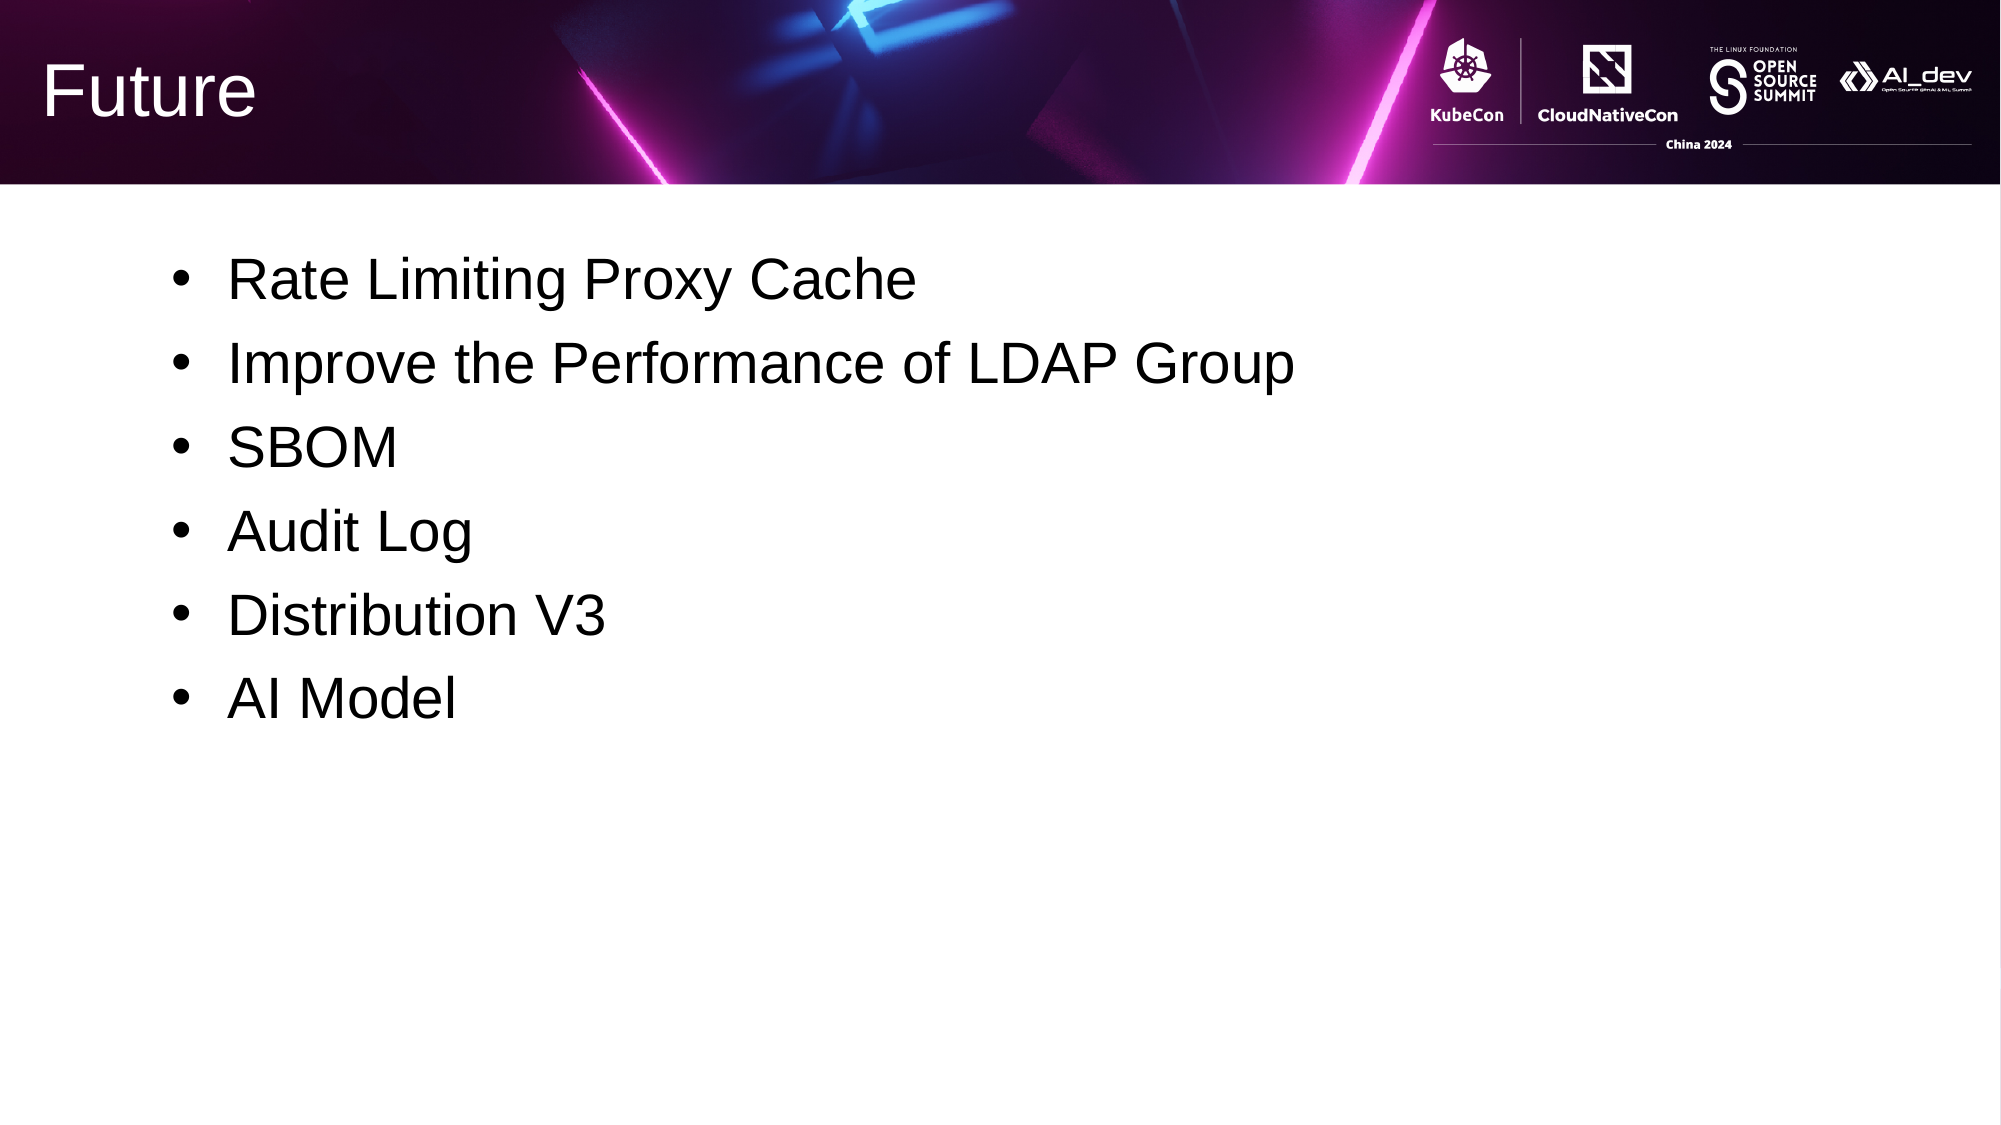

# Future
Rate Limiting Proxy Cache
Improve the Performance of LDAP Group
SBOM
Audit Log
Distribution V3
AI Model